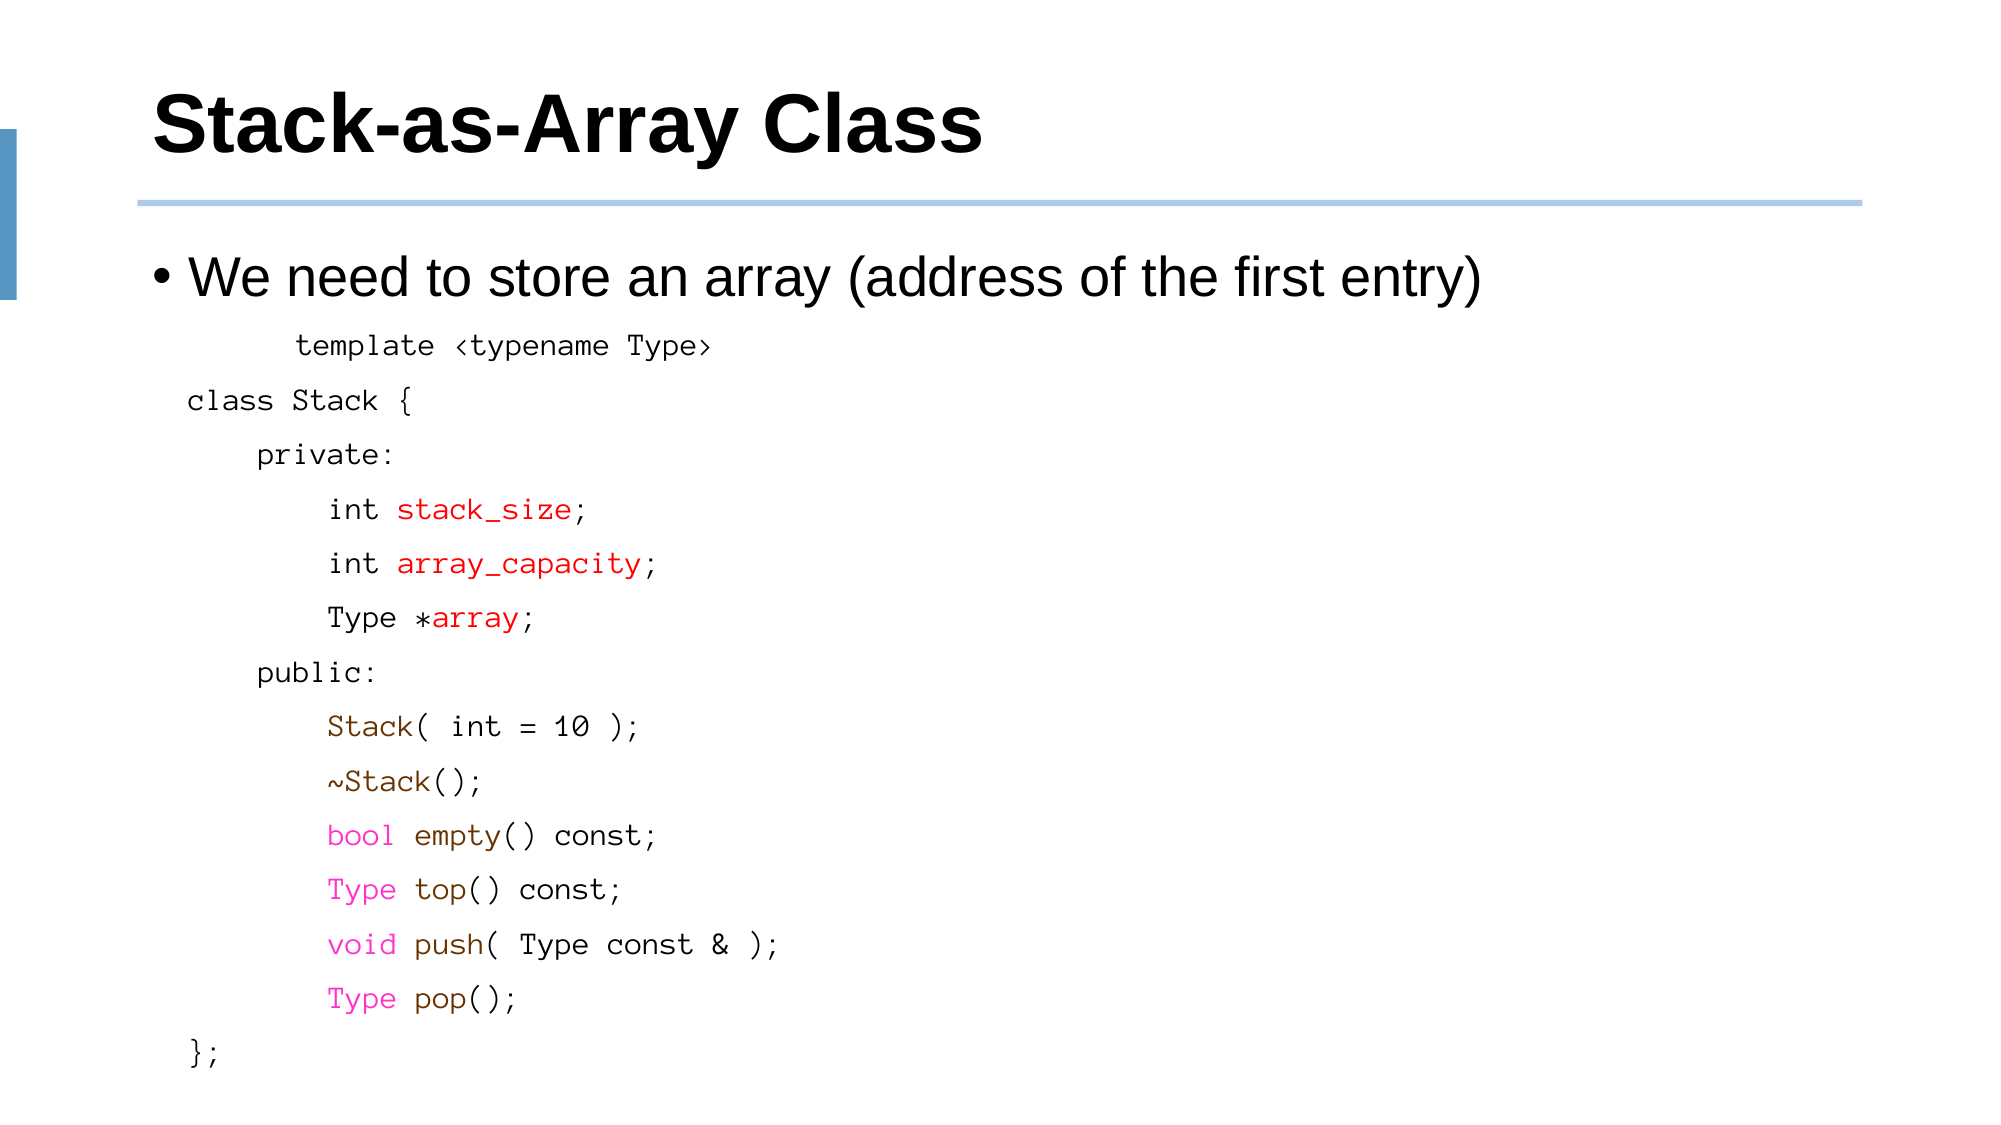

# Stack-as-Array Class
We need to store an array (address of the first entry)
		template <typename Type>
			class Stack {
			    private:
			        int stack_size;
			        int array_capacity;
			        Type *array;
			    public:
			        Stack( int = 10 );
			        ~Stack();
			        bool empty() const;
			        Type top() const;
			        void push( Type const & );
			        Type pop();
			};